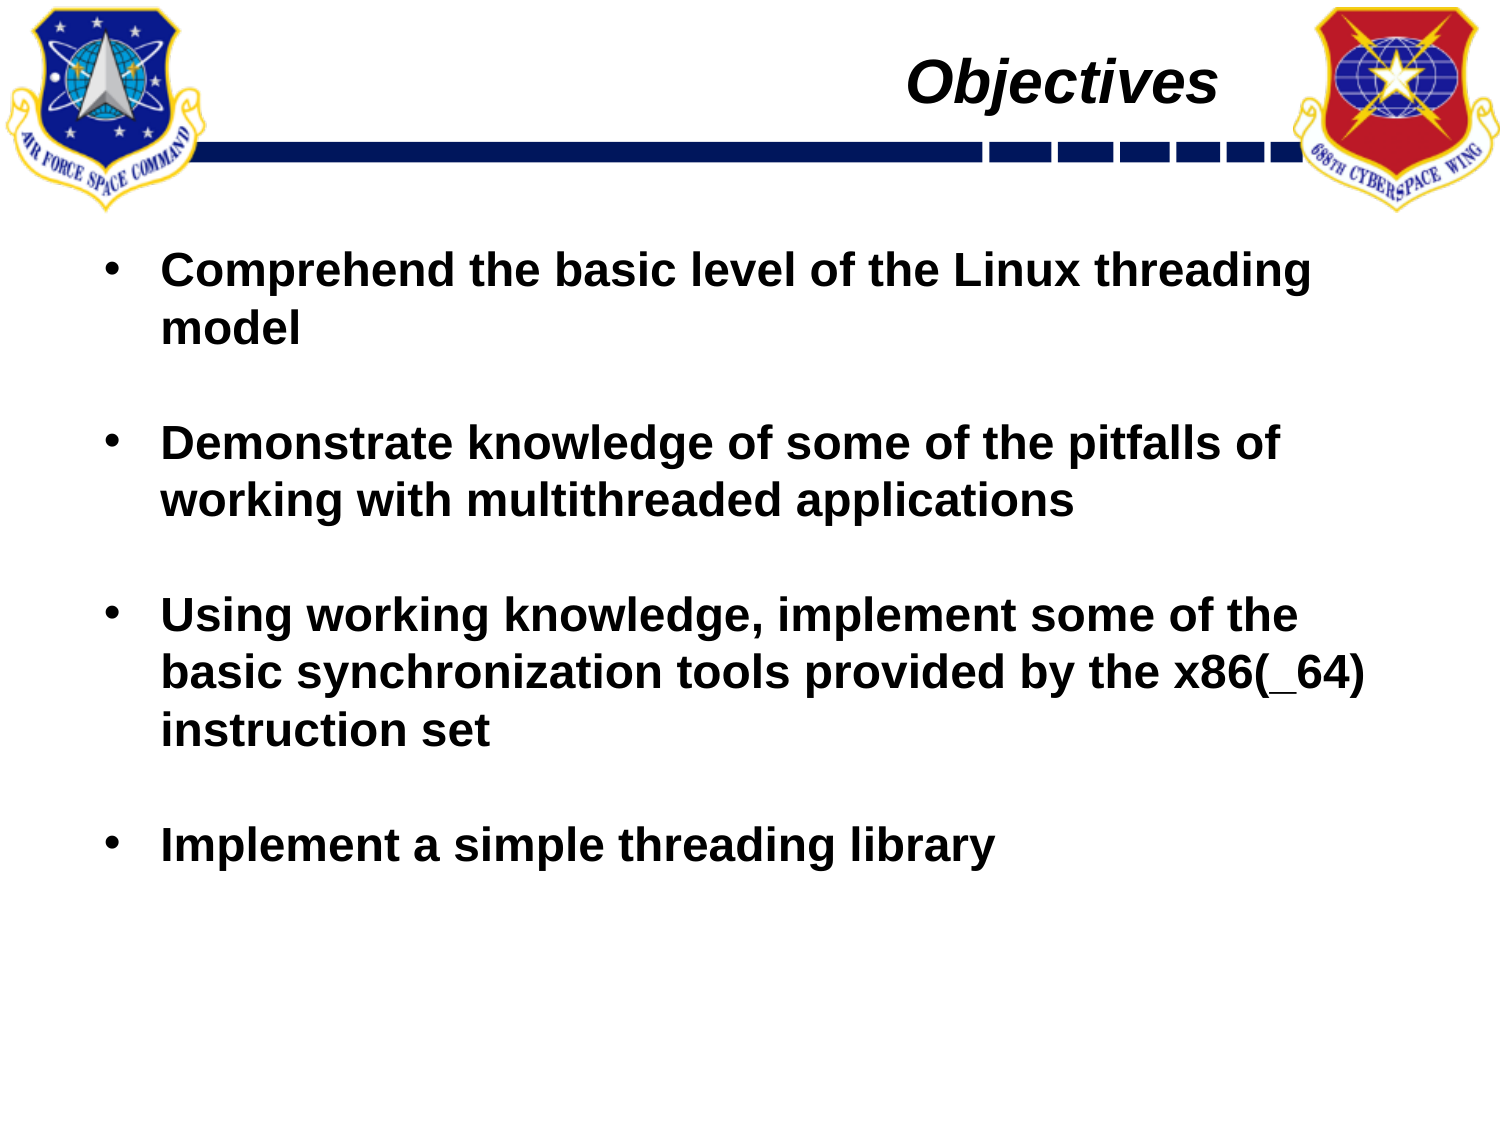

# Objectives
Comprehend the basic level of the Linux threading model

Demonstrate knowledge of some of the pitfalls of working with multithreaded applications

Using working knowledge, implement some of the basic synchronization tools provided by the x86(_64) instruction set

Implement a simple threading library